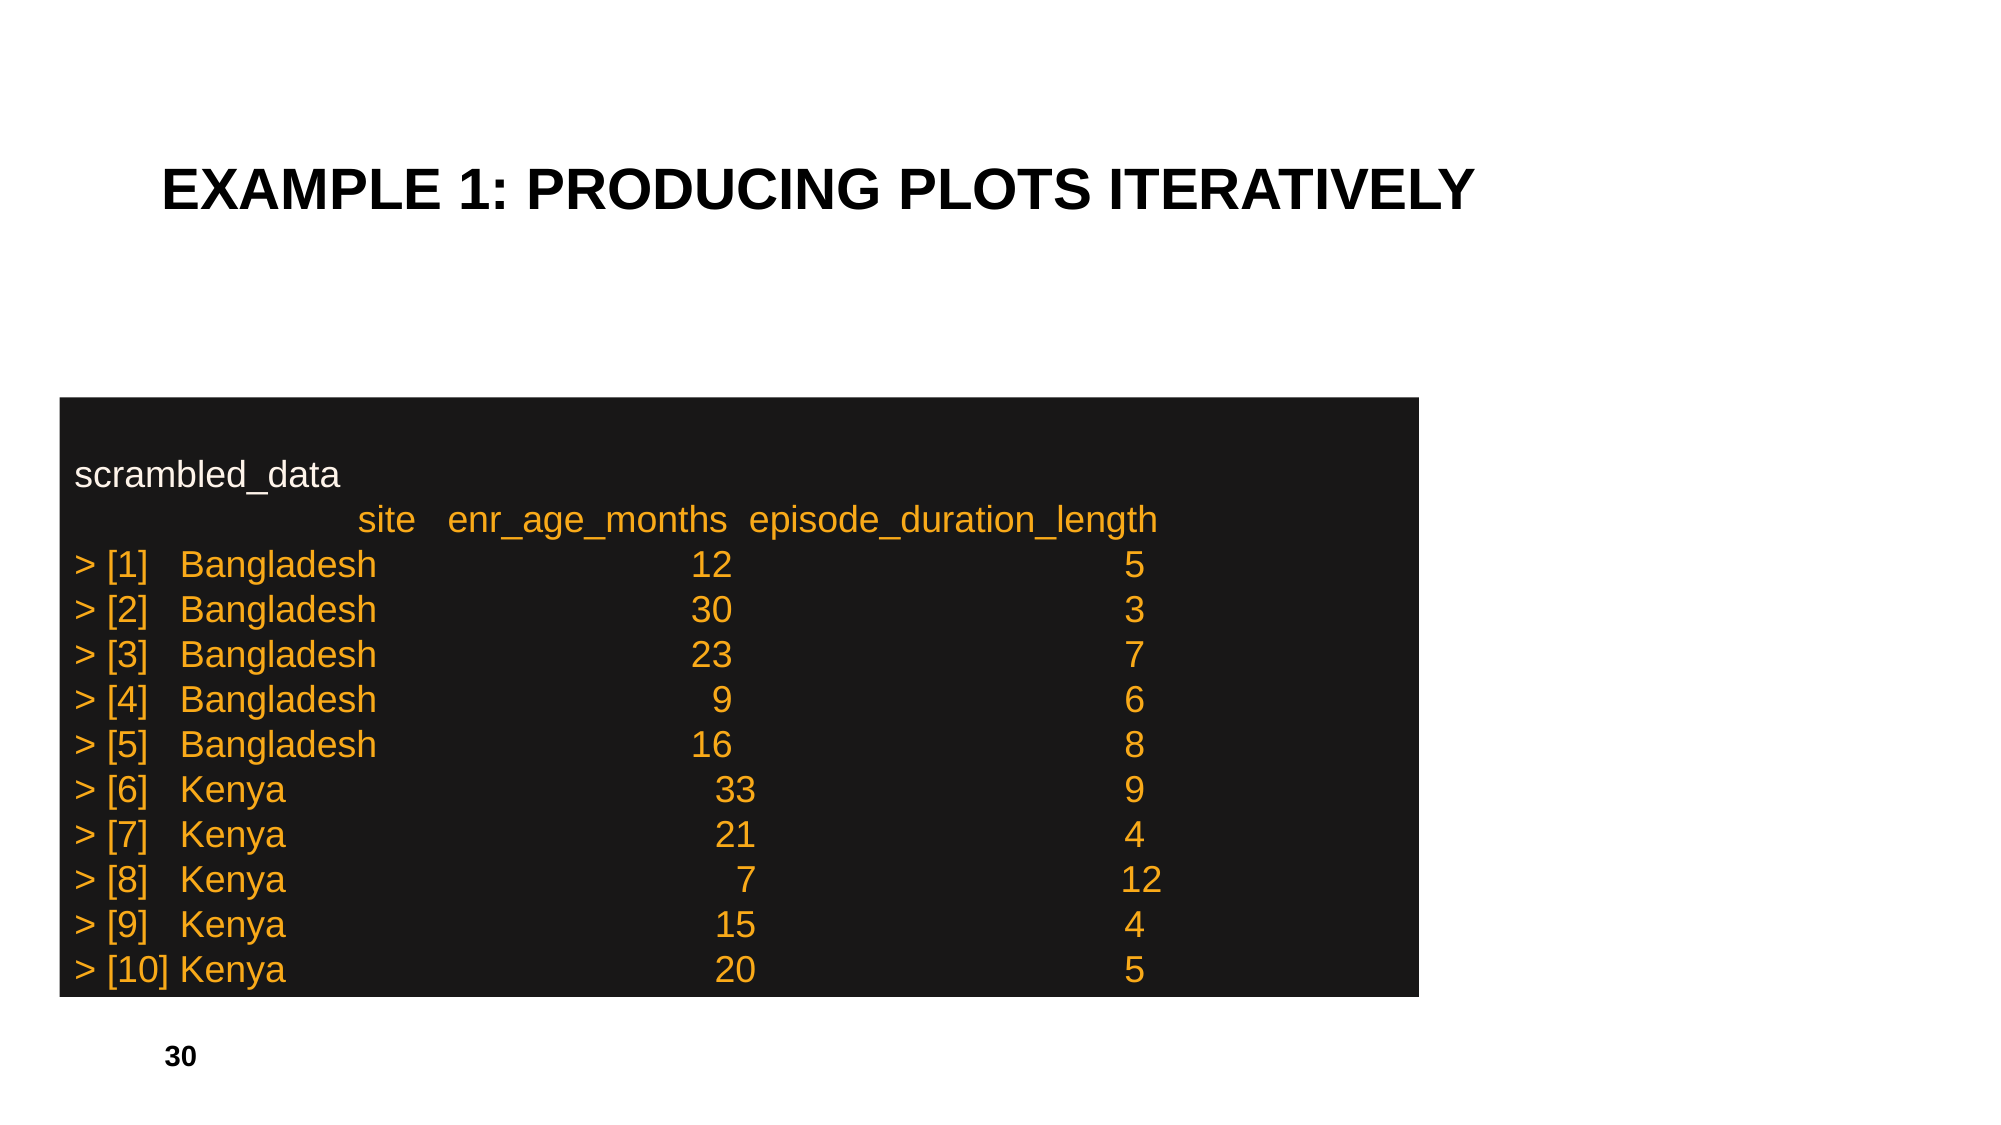

# Example 1: producing plots iteratively

scrambled_data
                           site   enr_age_months  episode_duration_length
> [1]   Bangladesh                              12			5
> [2]   Bangladesh                              30			3
> [3]   Bangladesh                              23			7
> [4]   Bangladesh                                9			6
> [5]   Bangladesh                              16			8
> [6]   Kenya                                         33			9
> [7]   Kenya                                         21			4
> [8]   Kenya                                           7		              12
> [9]   Kenya                                         15			4
> [10] Kenya                                         20			5
30